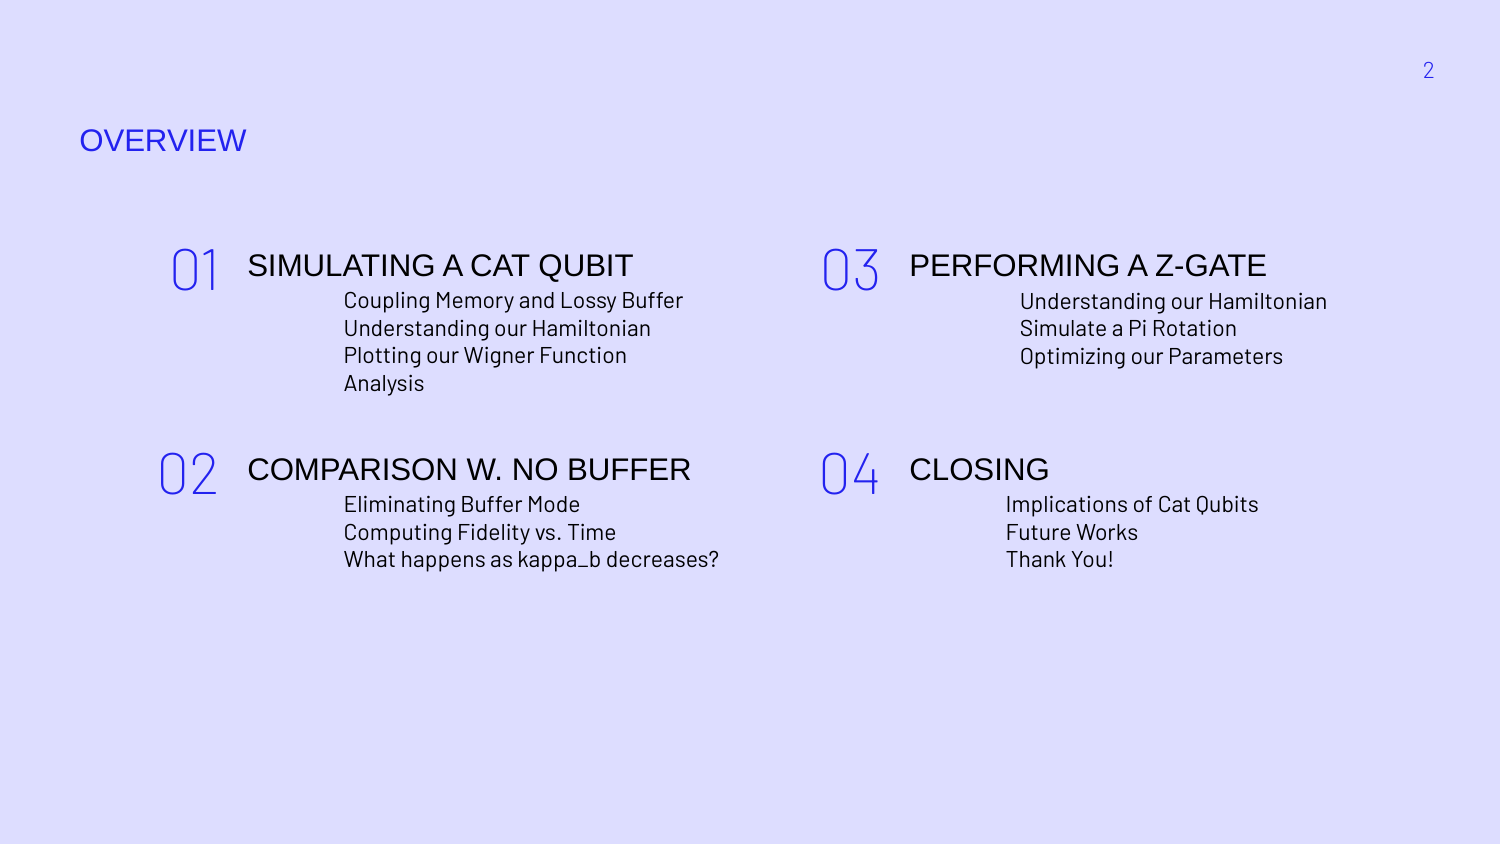

2
OVERVIEW
SIMULATING A CAT QUBIT
PERFORMING A Z-GATE
01
03
Coupling Memory and Lossy Buffer
Understanding our Hamiltonian
Plotting our Wigner Function
Analysis
Understanding our Hamiltonian
Simulate a Pi Rotation
Optimizing our Parameters

CLOSING
COMPARISON W. NO BUFFER
02
04
Implications of Cat Qubits
Future Works
Thank You!
Eliminating Buffer Mode
Computing Fidelity vs. Time
What happens as kappa_b decreases?